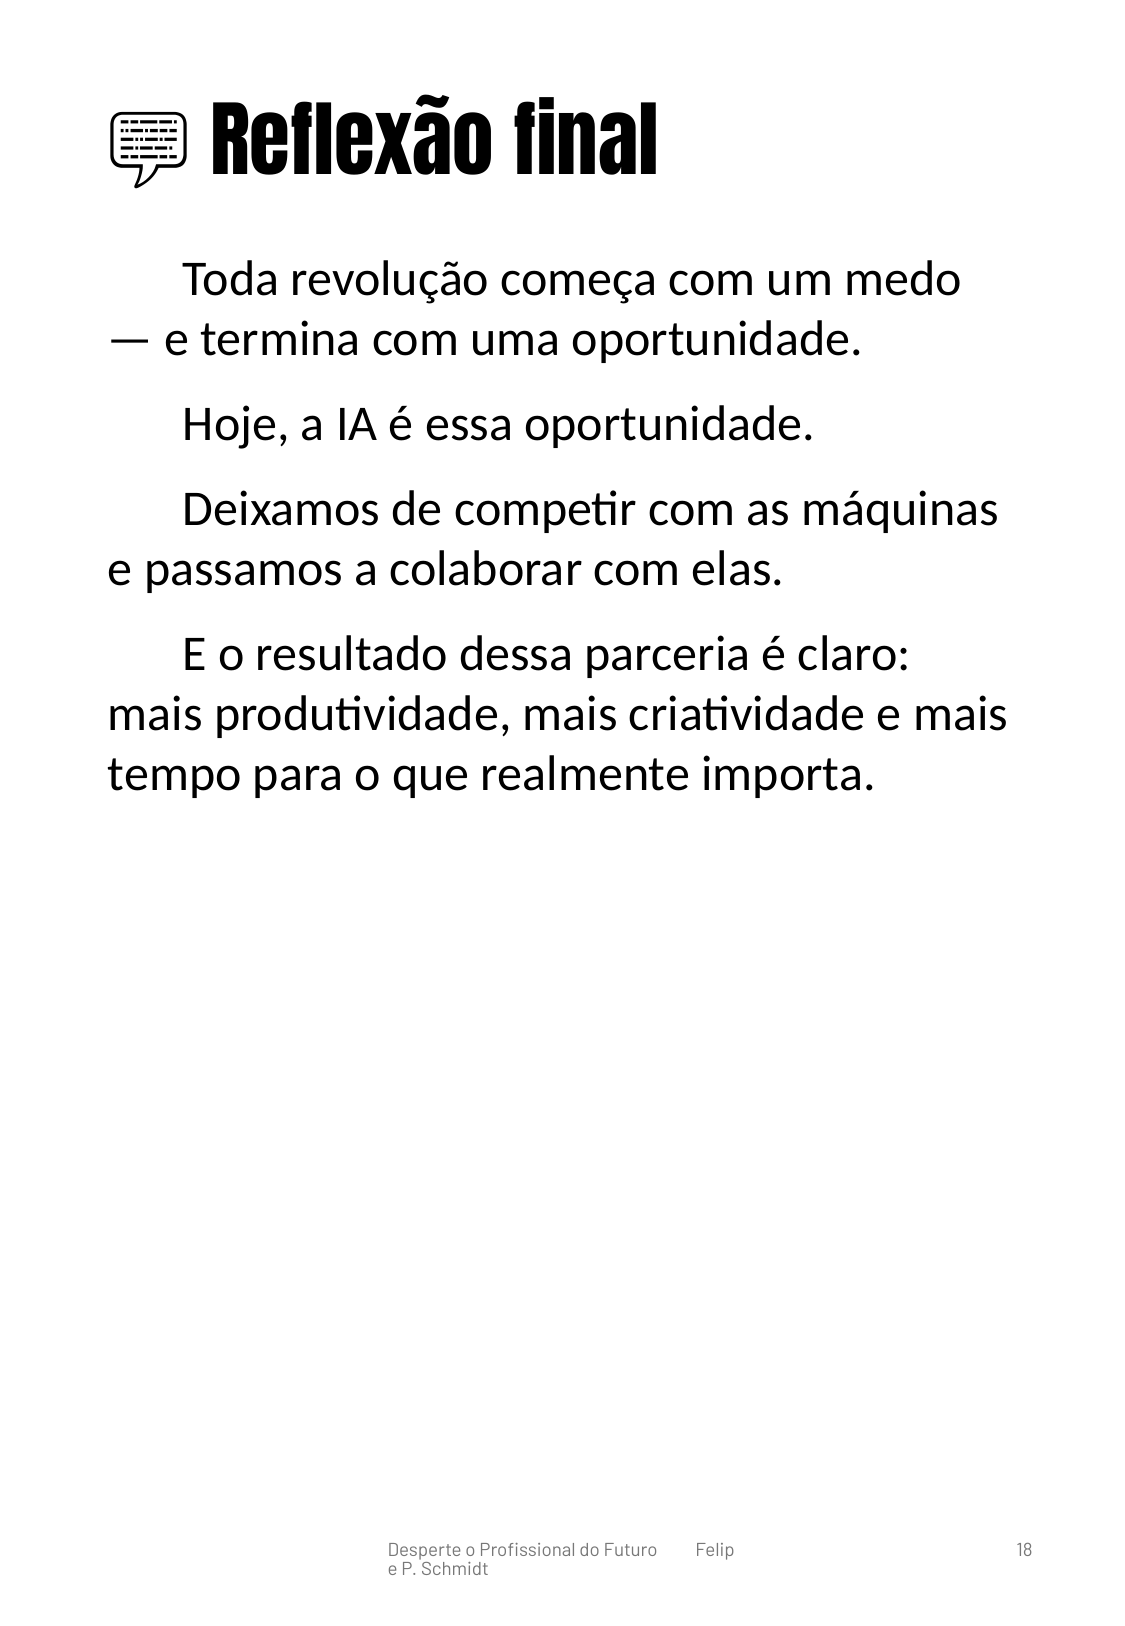

💬 Reflexão final
Toda revolução começa com um medo — e termina com uma oportunidade.
Hoje, a IA é essa oportunidade.
Deixamos de competir com as máquinas e passamos a colaborar com elas.
E o resultado dessa parceria é claro: mais produtividade, mais criatividade e mais tempo para o que realmente importa.

Desperte o Profissional do Futuro          Felipe P. Schmidt
18